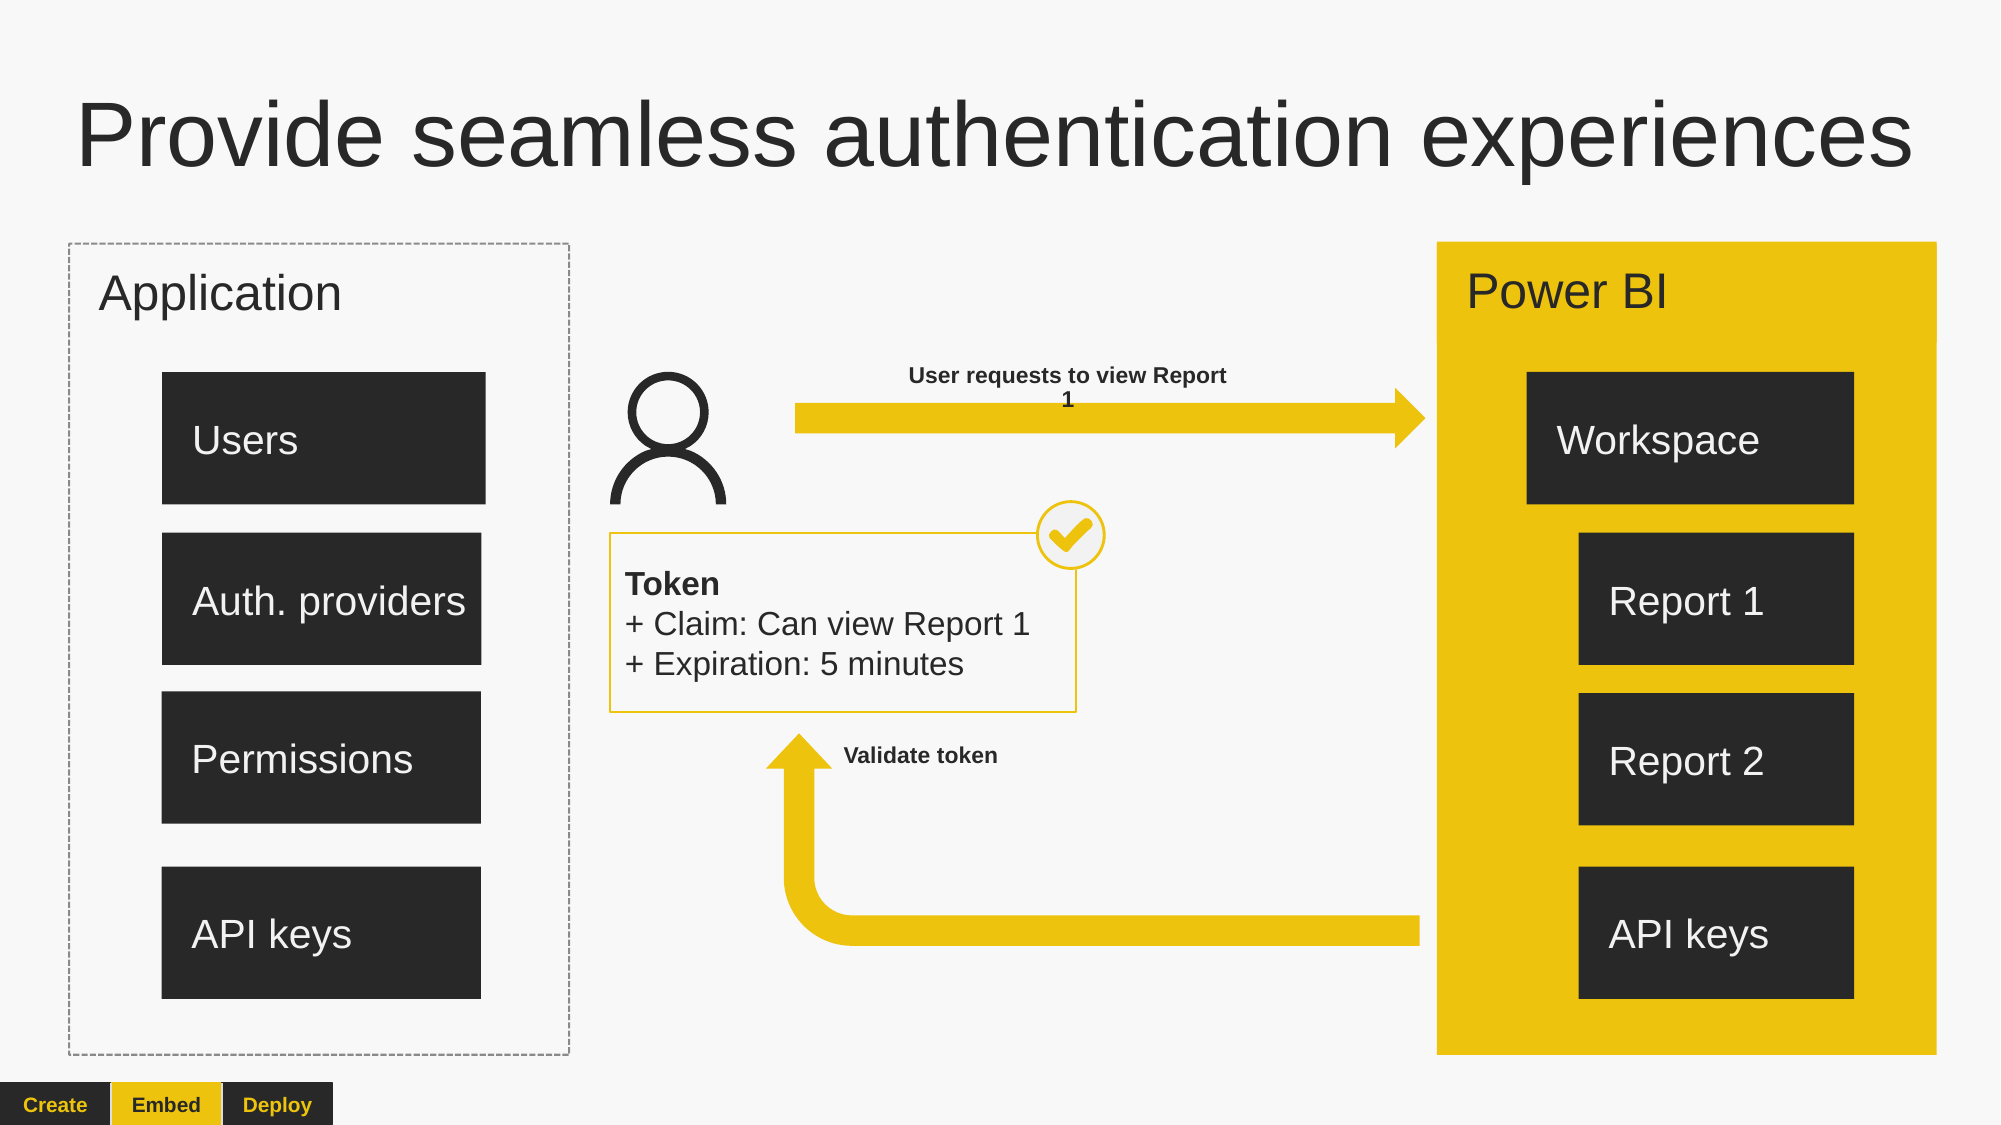

Provide seamless authentication experiences

Power BI
Application

User requests to view Report 1

Workspace
Users

Auth. providers
Token
+ Claim: Can view Report 1
+ Expiration: 5 minutes
Report 1
Permissions
Report 2
Validate token
API keys
API keys
Create
Embed
Deploy